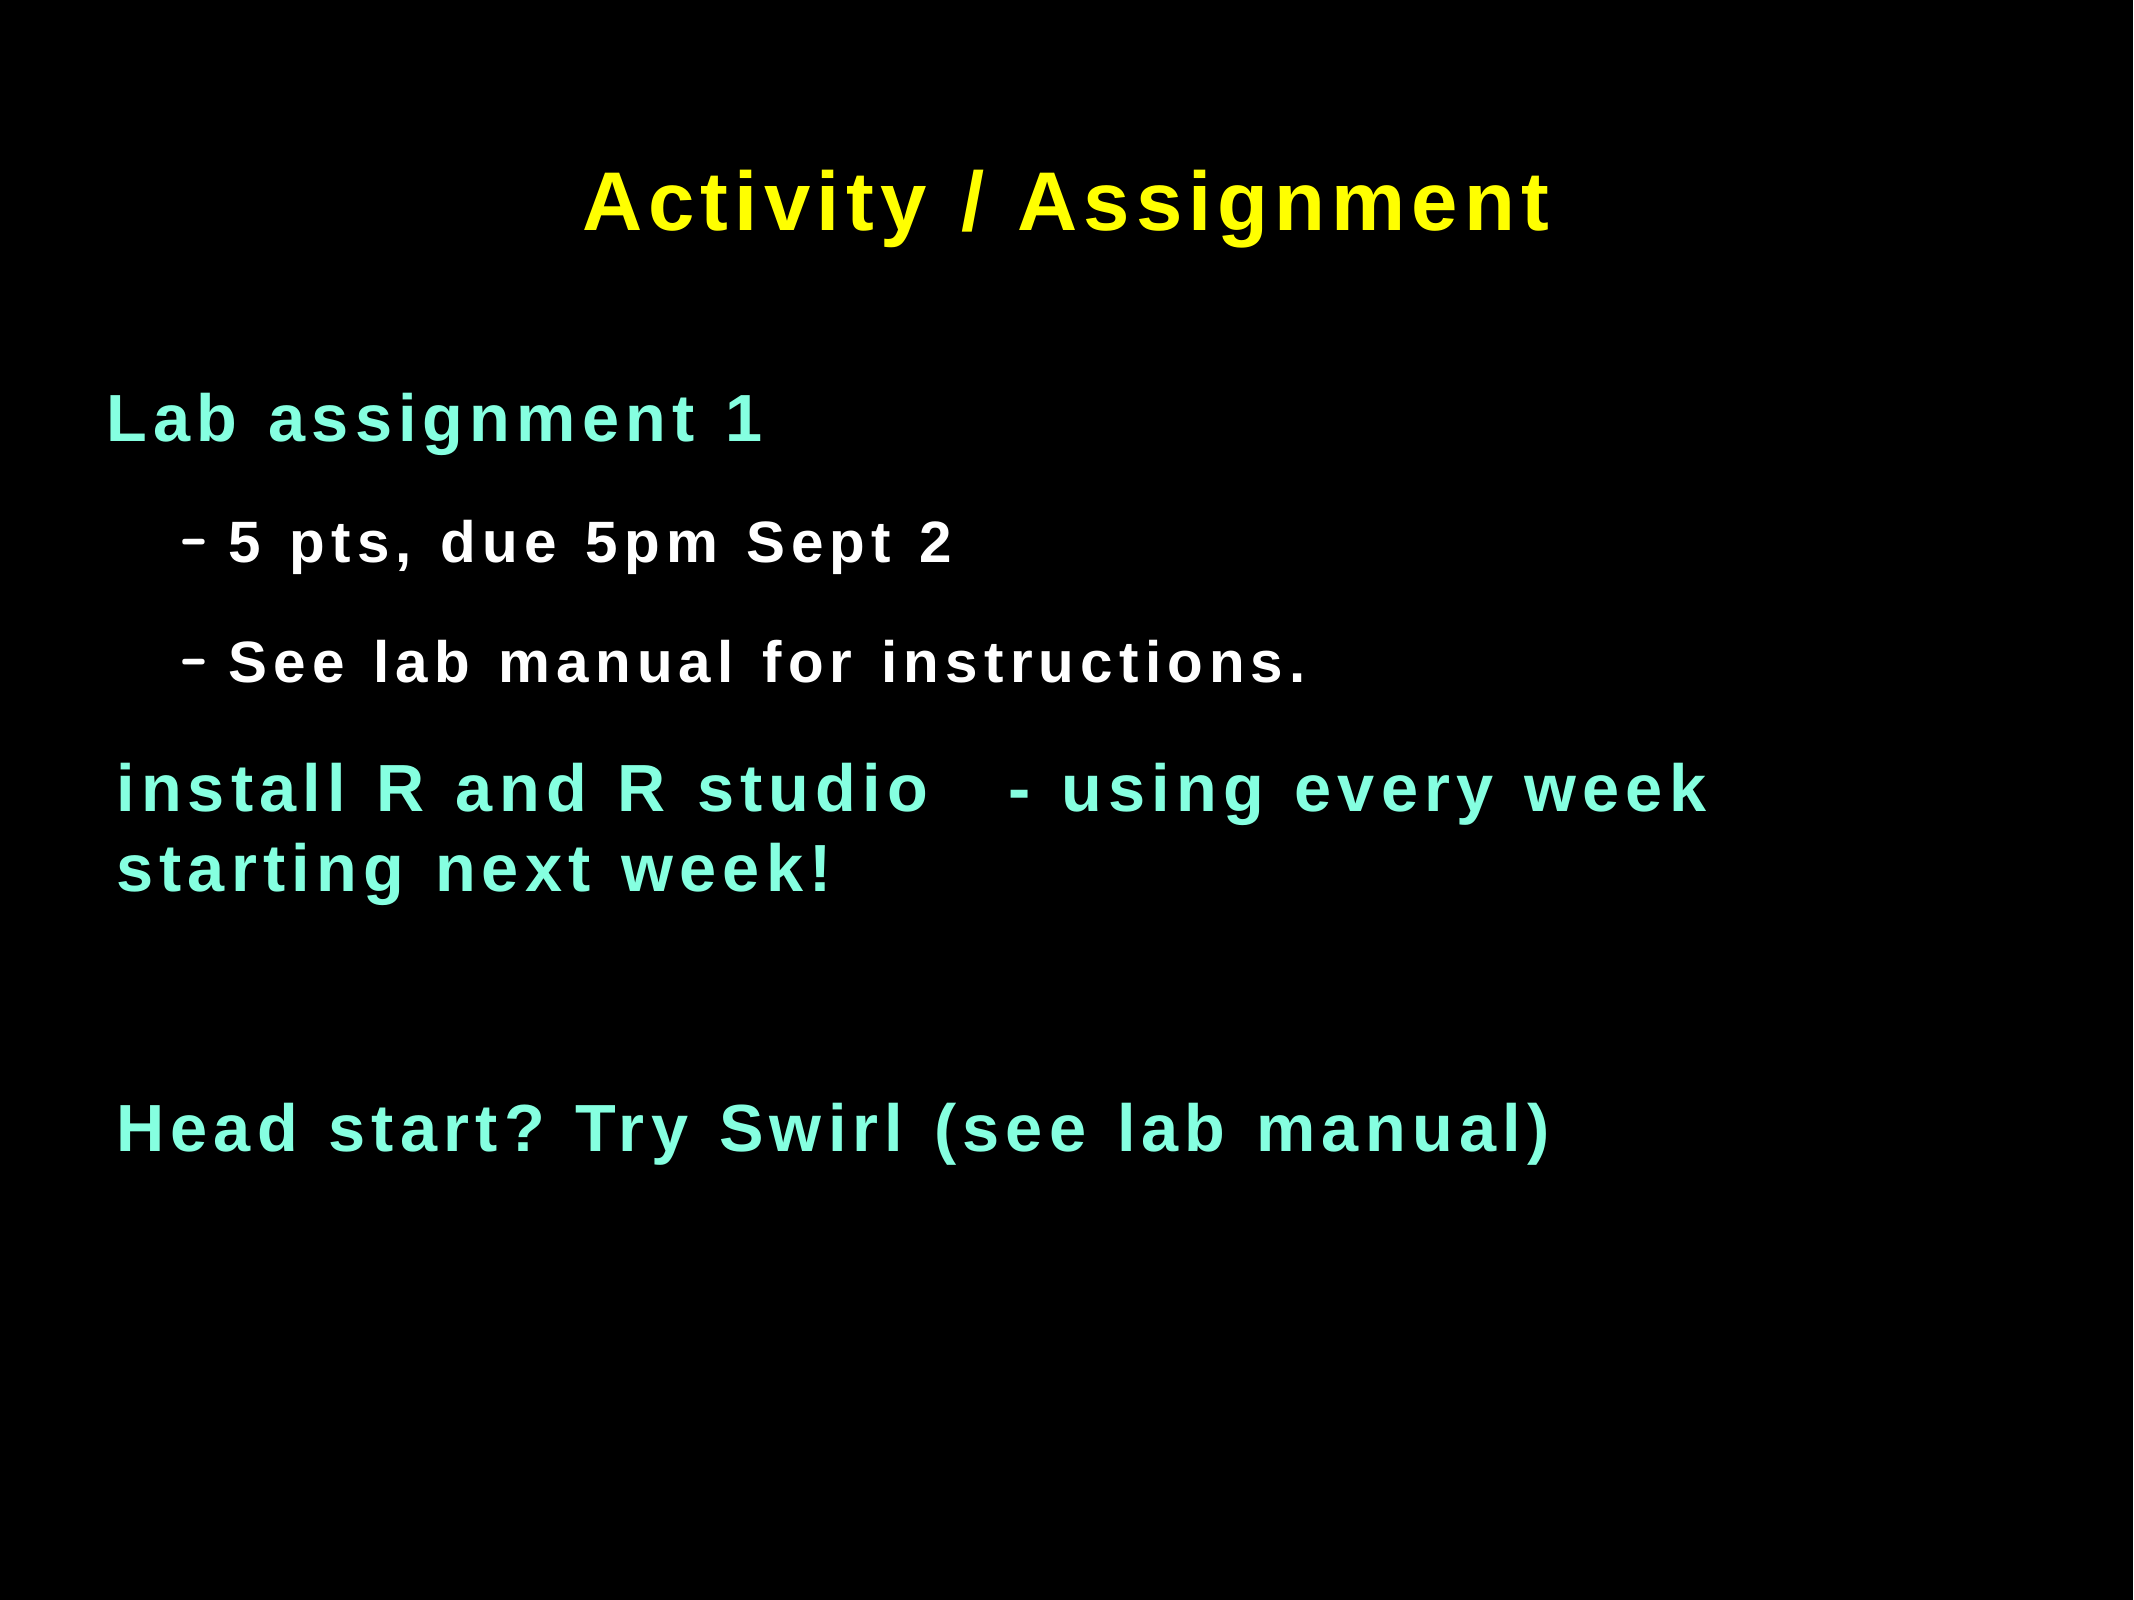

# Activity / Assignment
Lab assignment 1
5 pts, due 5pm Sept 2
See lab manual for instructions.
install R and R studio   - using every week starting next week!

Head start? Try Swirl (see lab manual)